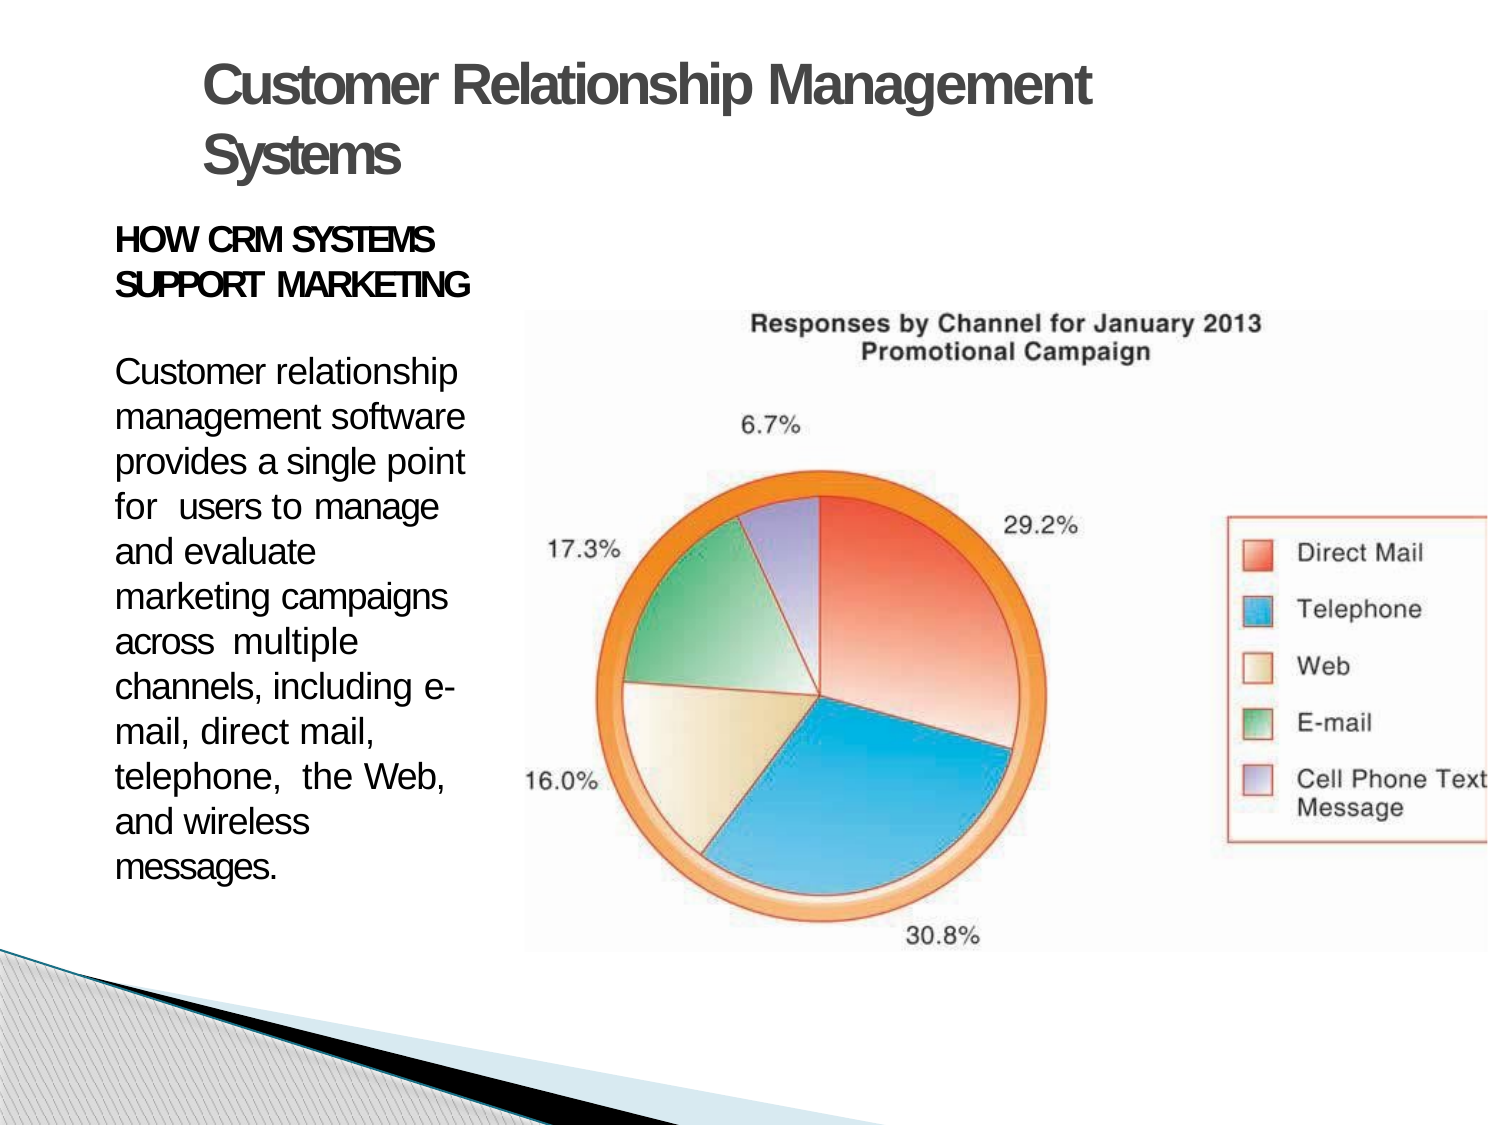

# Customer Relationship Management Systems
HOW CRM SYSTEMS  SUPPORT MARKETING

Customer relationship  management software  provides a single point for  users to manage and evaluate  marketing campaigns across  multiple channels, including e-  mail, direct mail, telephone,  the Web, and wireless  messages.